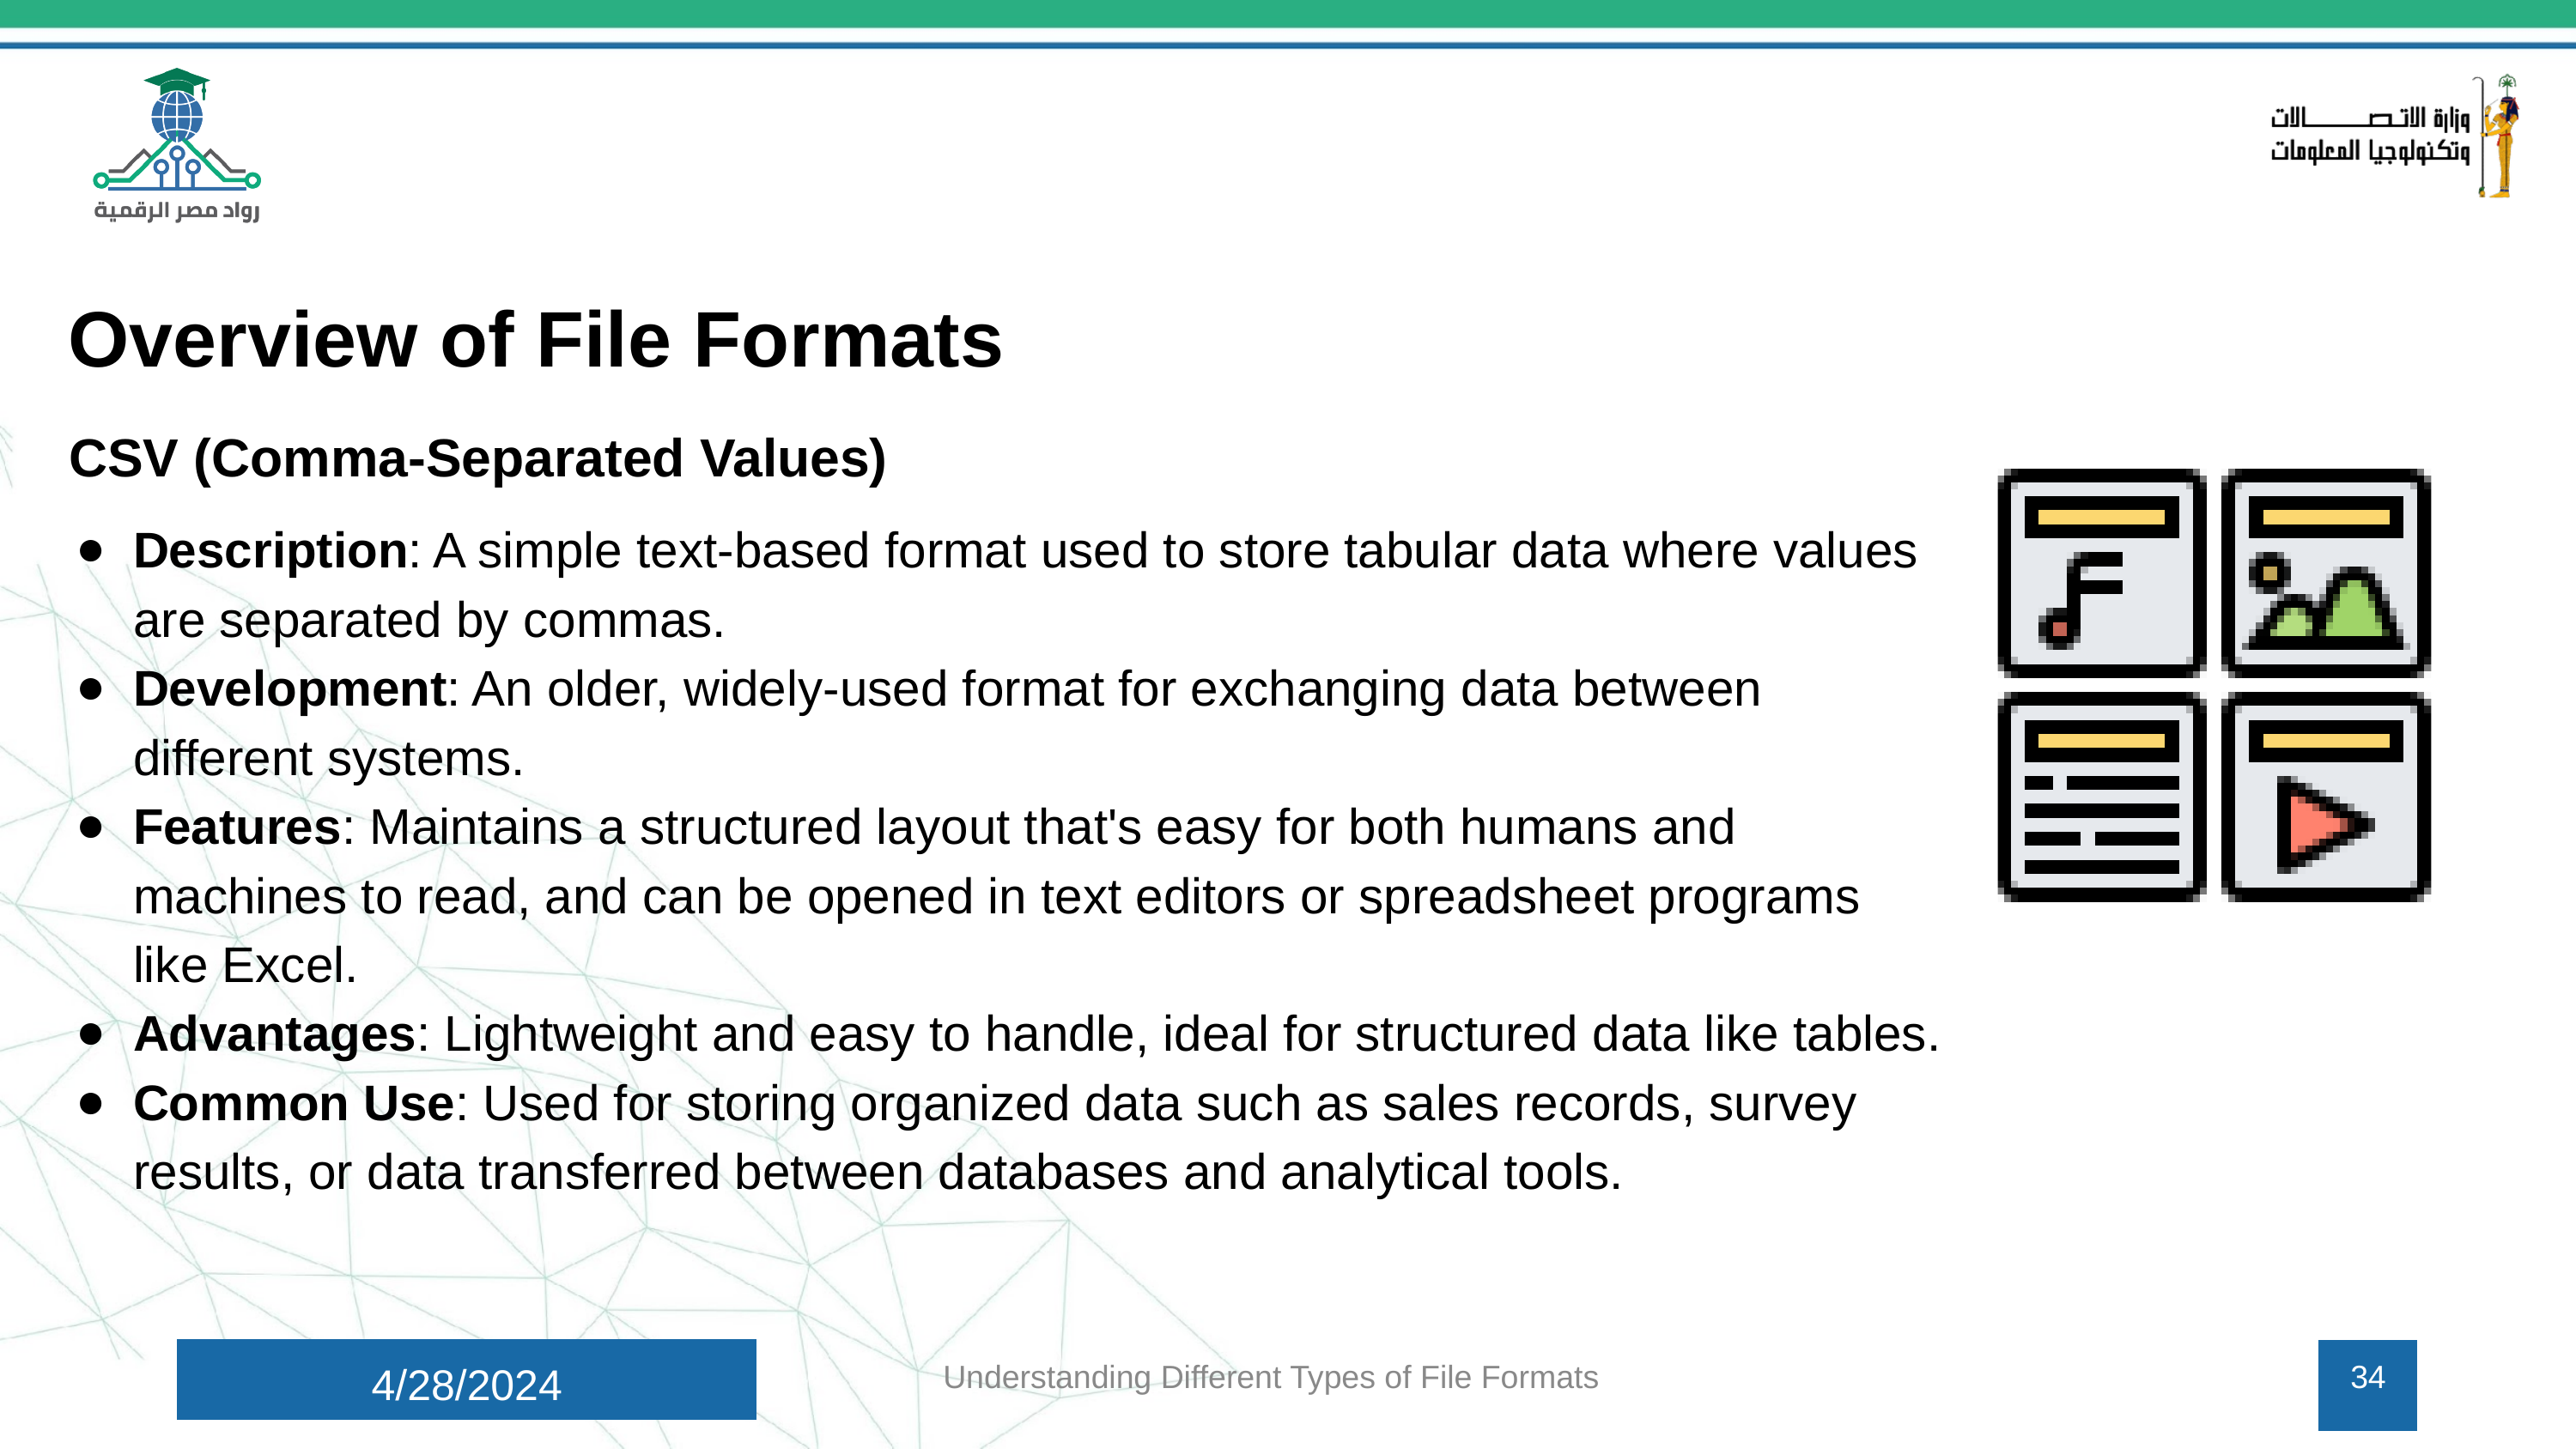

Overview of File Formats
CSV (Comma-Separated Values)
Description: A simple text-based format used to store tabular data where values are separated by commas.
Development: An older, widely-used format for exchanging data between different systems.
Features: Maintains a structured layout that's easy for both humans and machines to read, and can be opened in text editors or spreadsheet programs like Excel.
Advantages: Lightweight and easy to handle, ideal for structured data like tables.
Common Use: Used for storing organized data such as sales records, survey results, or data transferred between databases and analytical tools.

4/28/2024
Understanding Different Types of File Formats
34